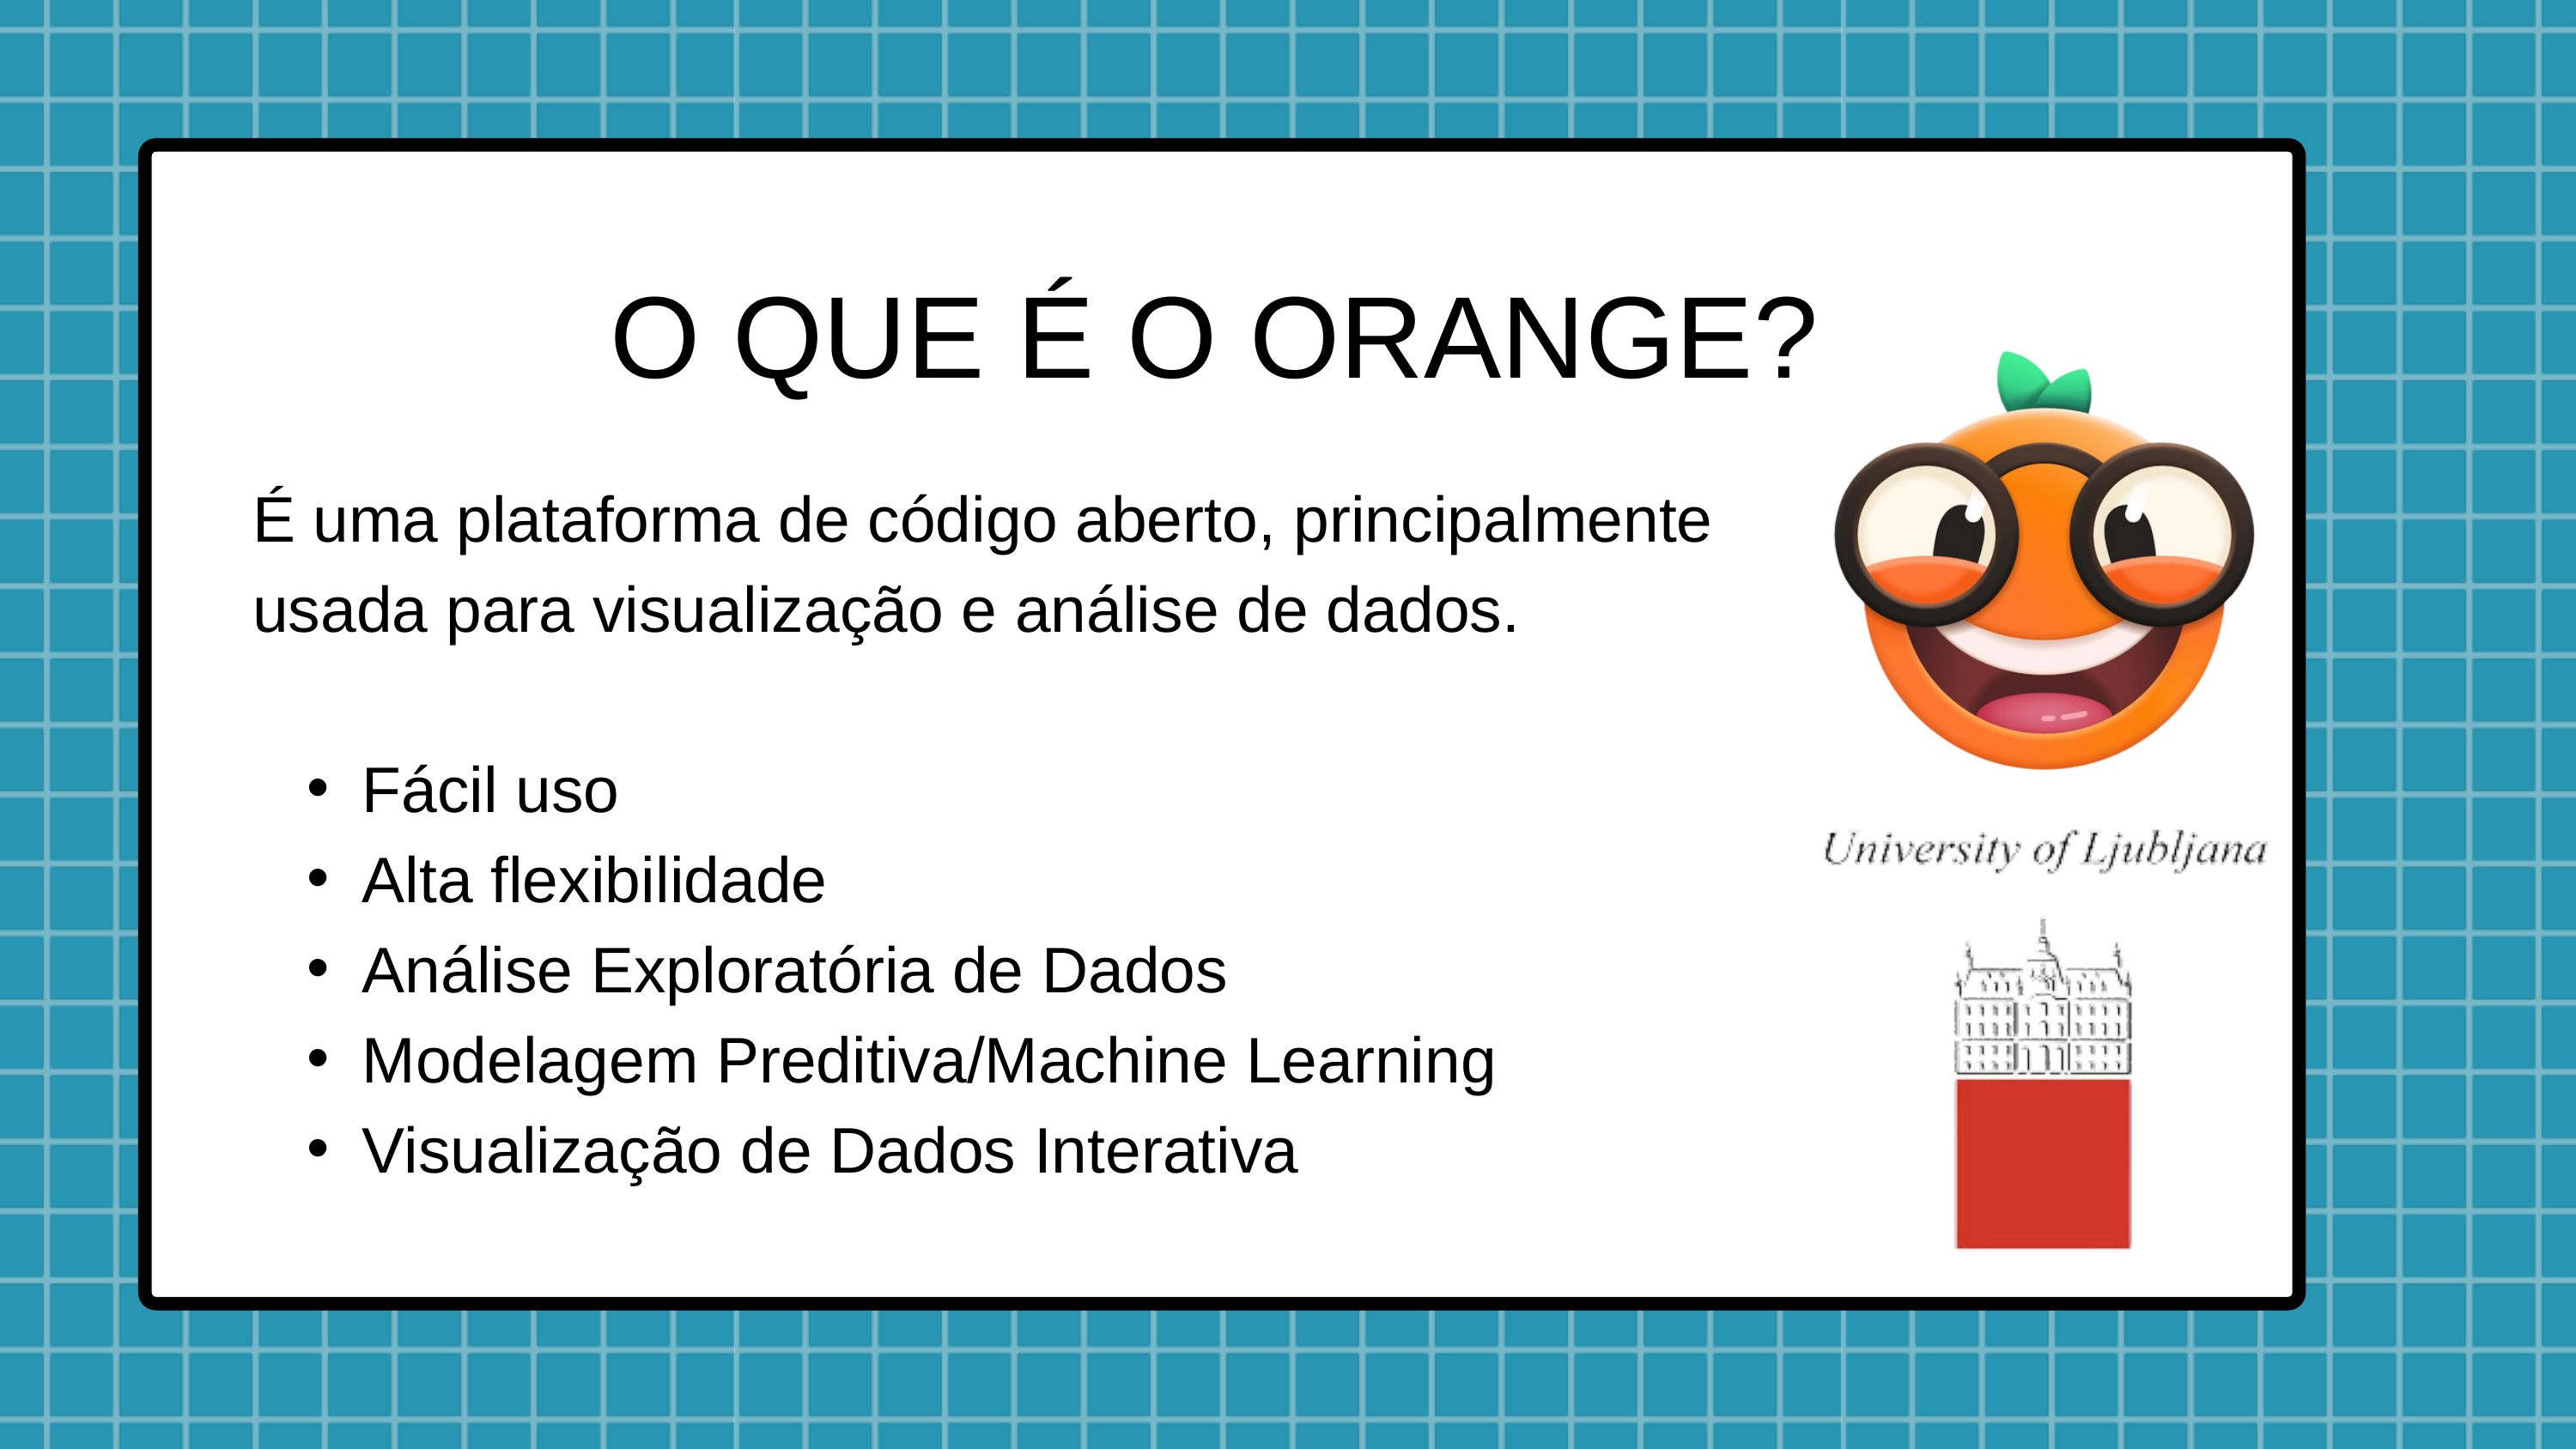

O QUE É O ORANGE?

É uma plataforma de código aberto, principalmente usada para visualização e análise de dados.

Fácil uso
Alta flexibilidade
Análise Exploratória de Dados
Modelagem Preditiva/Machine Learning
Visualização de Dados Interativa